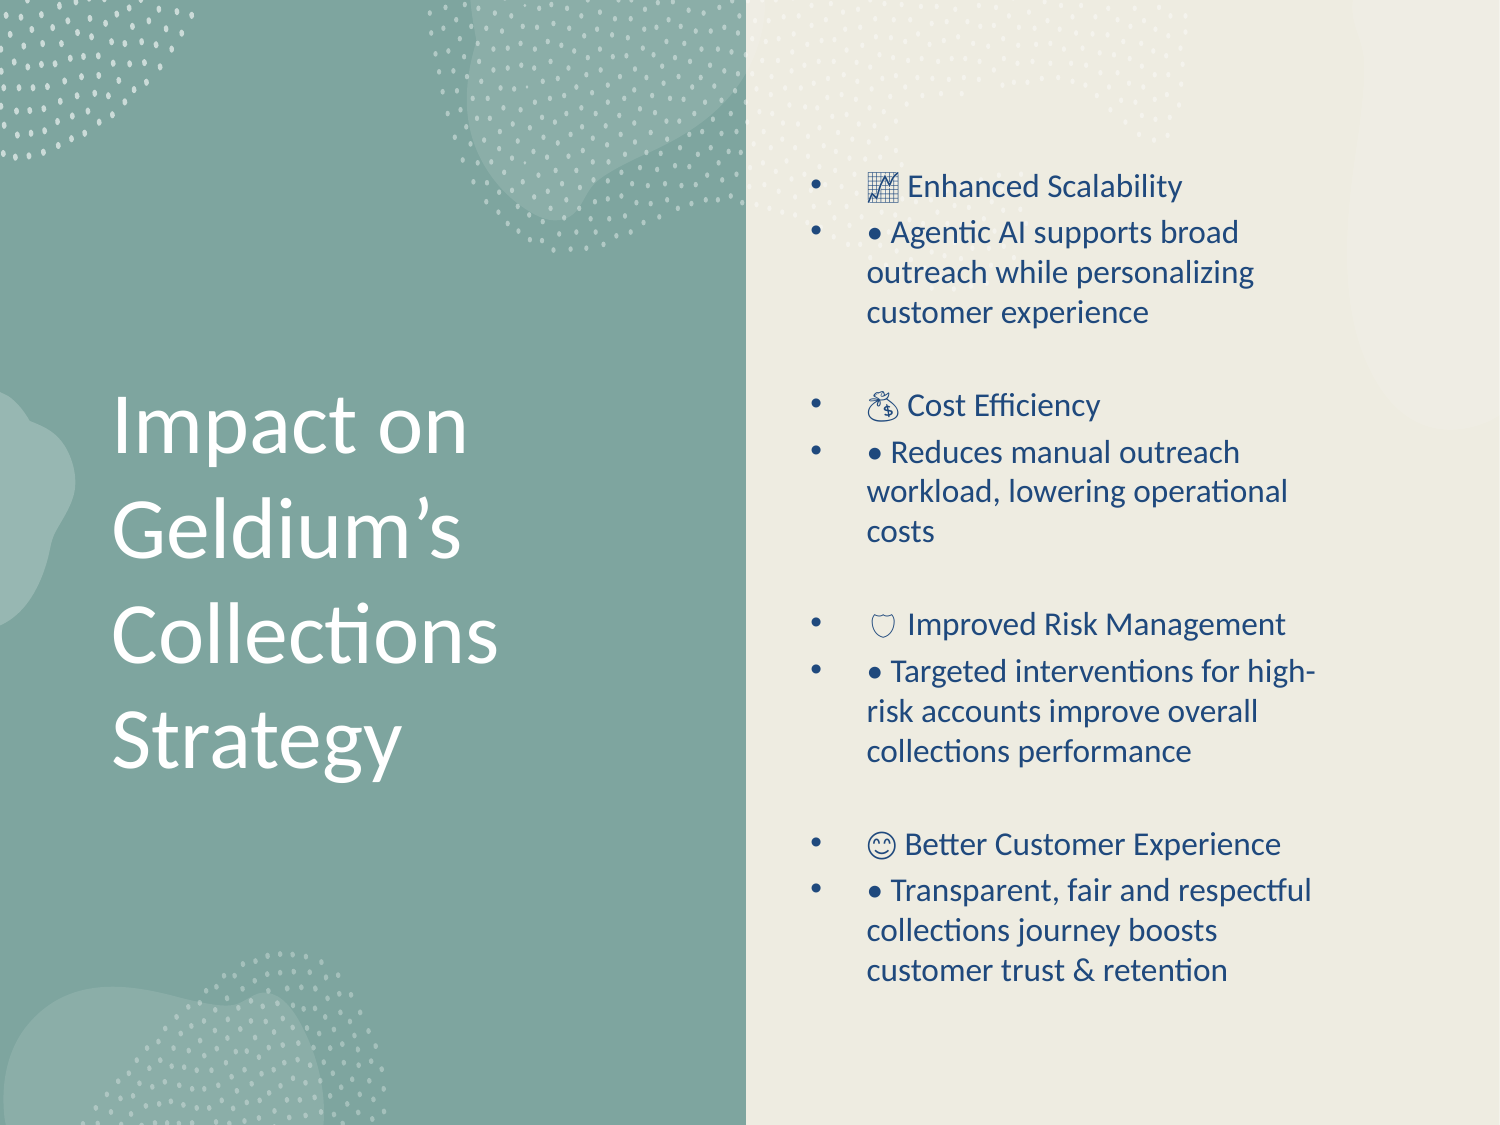

📈 Enhanced Scalability
• Agentic AI supports broad outreach while personalizing customer experience

💰 Cost Efficiency
• Reduces manual outreach workload, lowering operational costs

🛡️ Improved Risk Management
• Targeted interventions for high-risk accounts improve overall collections performance

😊 Better Customer Experience
• Transparent, fair and respectful collections journey boosts customer trust & retention
# Impact on Geldium’s Collections Strategy